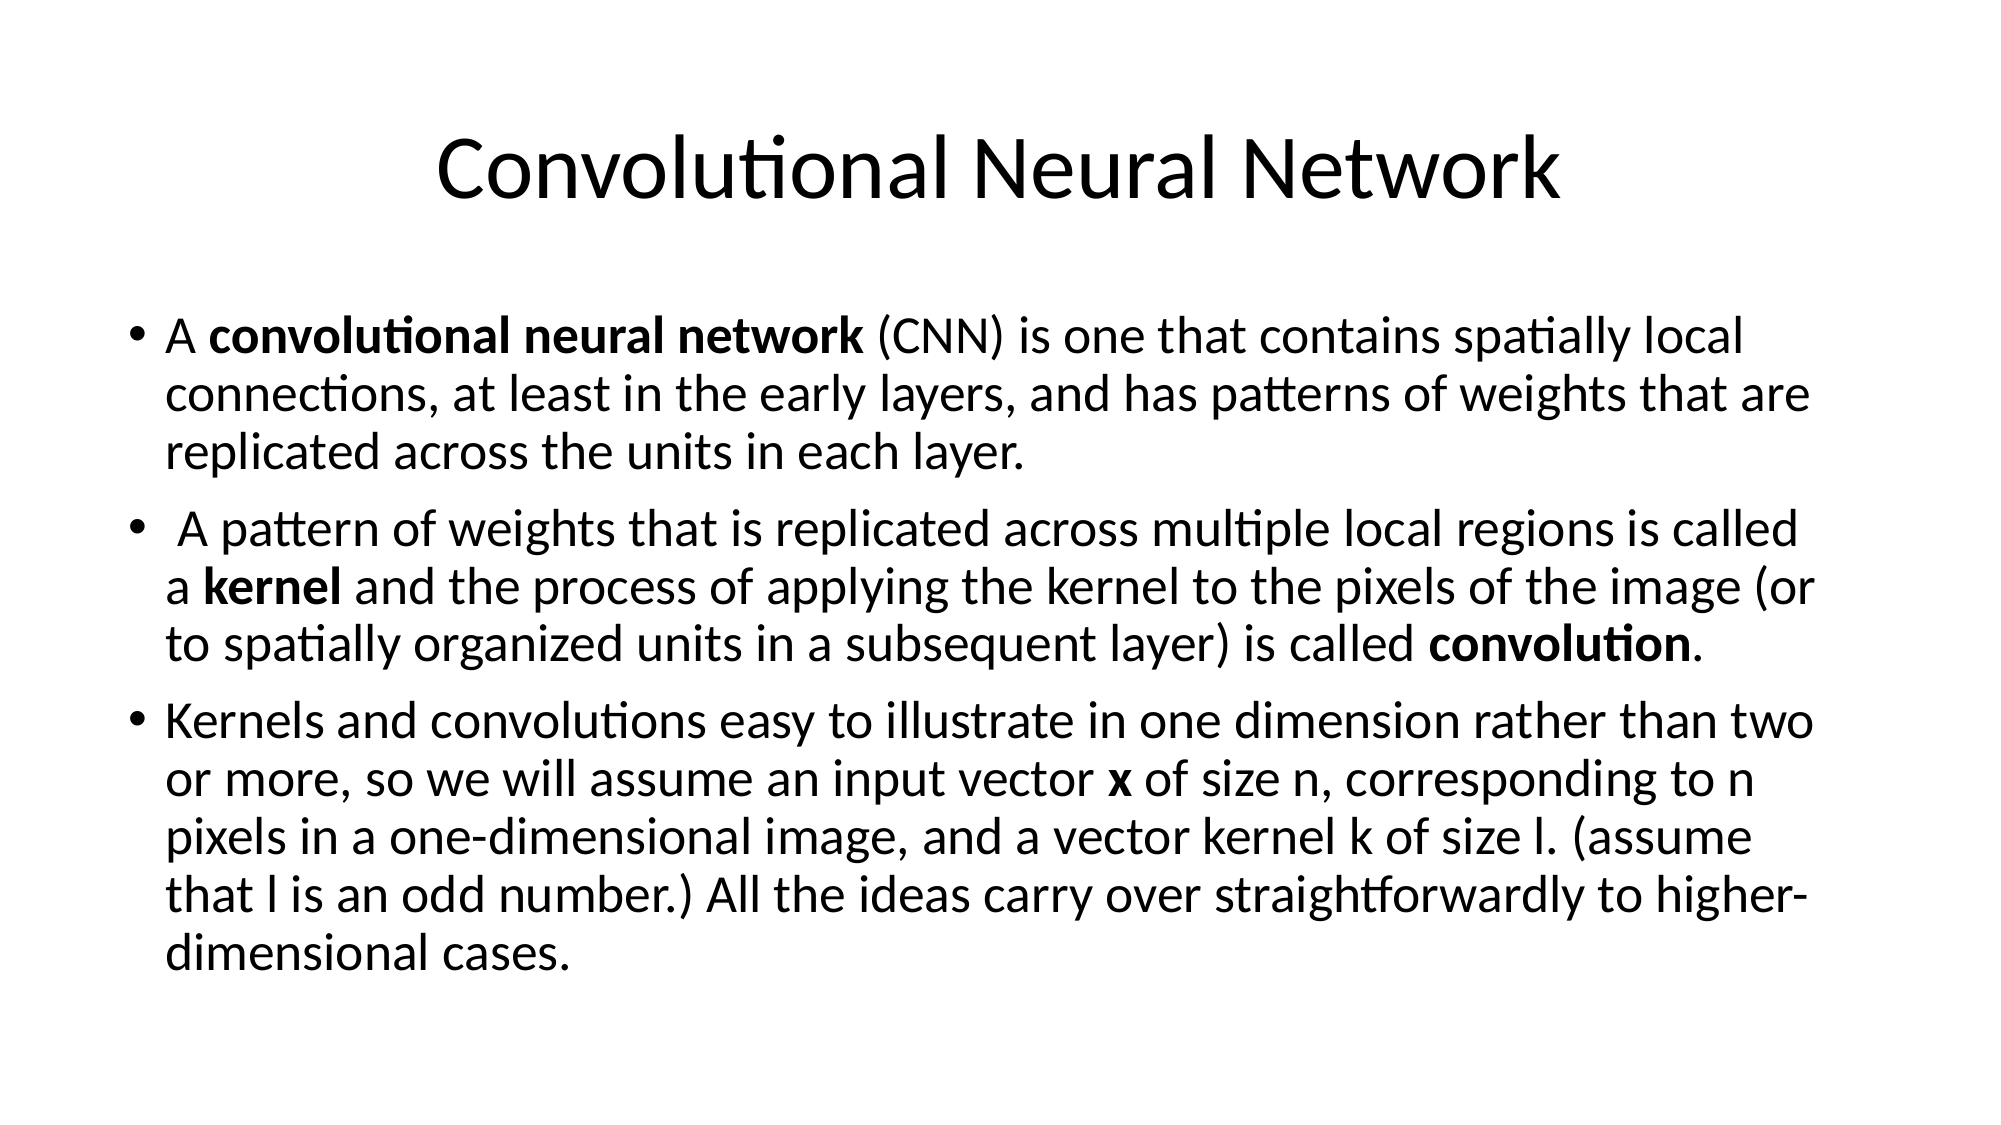

# Convolutional Neural Network
A convolutional neural network (CNN) is one that contains spatially local connections, at least in the early layers, and has patterns of weights that are replicated across the units in each layer.
 A pattern of weights that is replicated across multiple local regions is called a kernel and the process of applying the kernel to the pixels of the image (or to spatially organized units in a subsequent layer) is called convolution.
Kernels and convolutions easy to illustrate in one dimension rather than two or more, so we will assume an input vector x of size n, corresponding to n pixels in a one-dimensional image, and a vector kernel k of size l. (assume that l is an odd number.) All the ideas carry over straightforwardly to higher-dimensional cases.